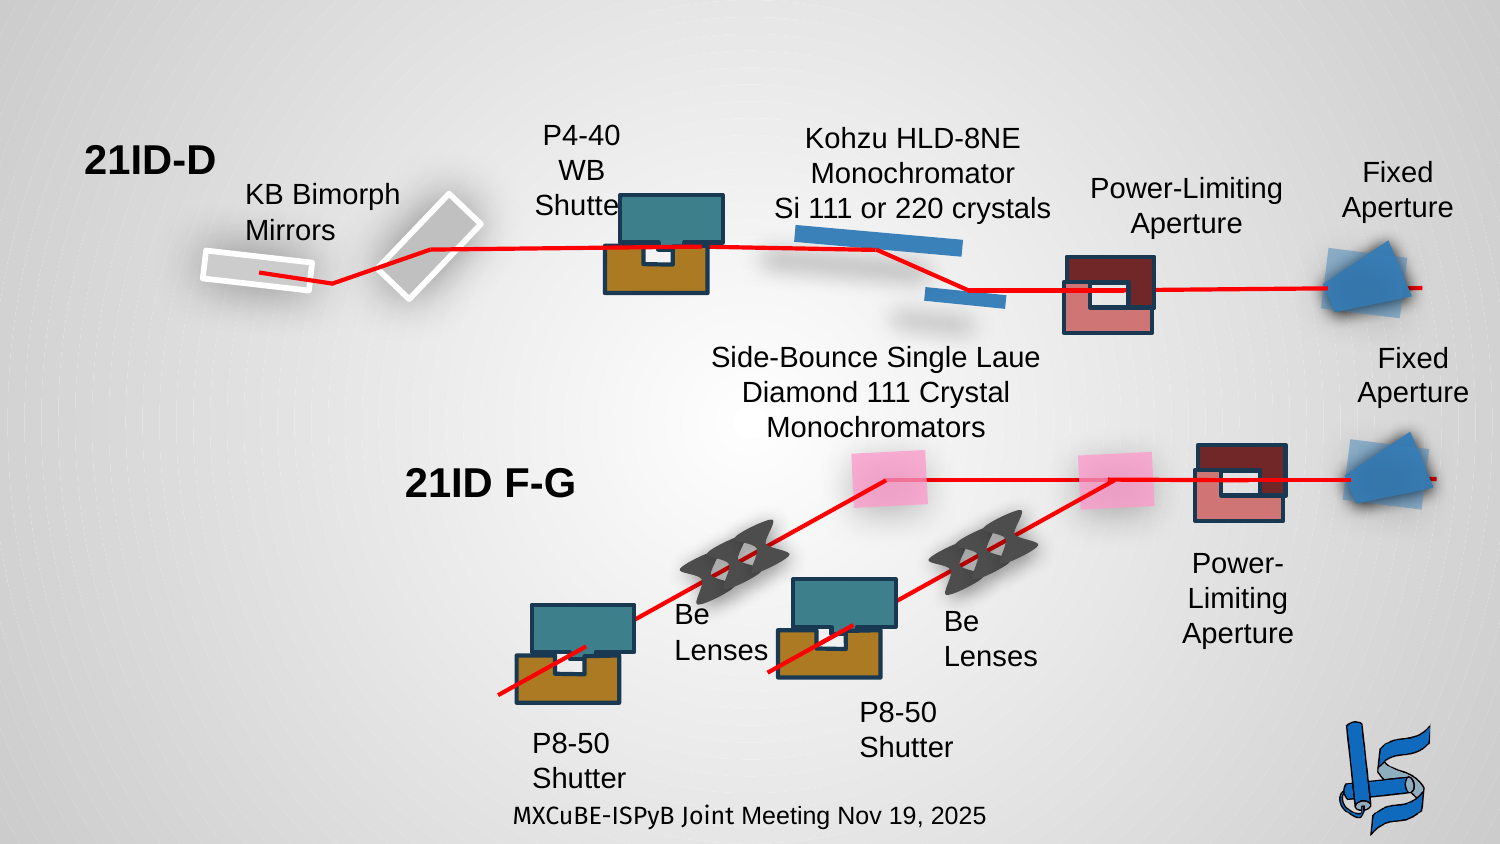

P4-40
WB Shutter
Kohzu HLD-8NE
Monochromator
Si 111 or 220 crystals
21ID-D
Fixed Aperture
Power-Limiting Aperture
KB Bimorph Mirrors

Side-Bounce Single Laue Diamond 111 Crystal Monochromators
Fixed Aperture

21ID F-G

Power-Limiting Aperture

Be Lenses
Be Lenses

P8-50 Shutter
P8-50 Shutter